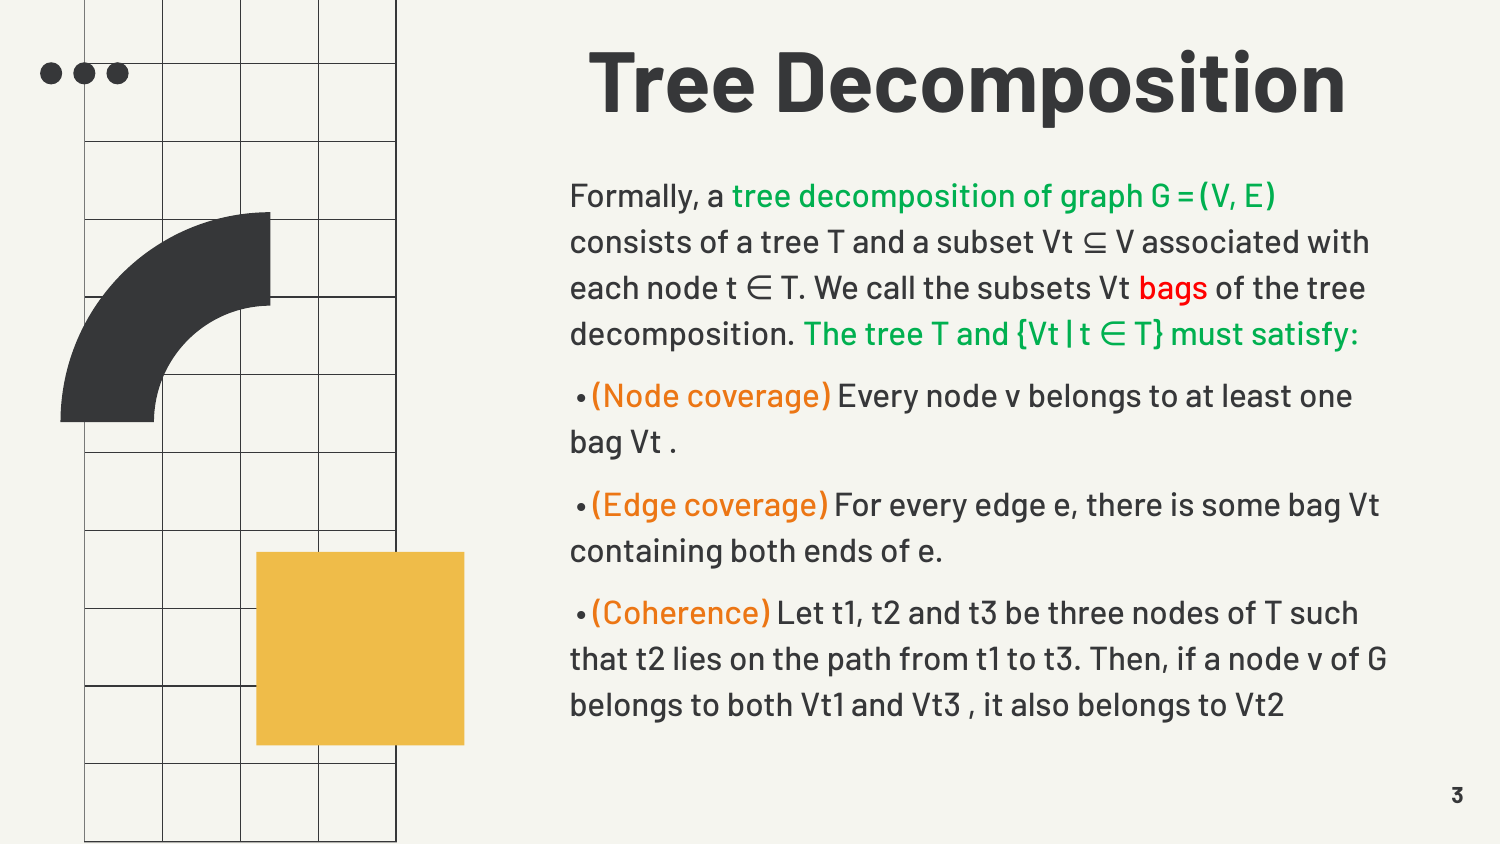

# Tree Decomposition
Formally, a tree decomposition of graph G = (V, E) consists of a tree T and a subset Vt ⊆ V associated with each node t ∈ T. We call the subsets Vt bags of the tree decomposition. The tree T and {Vt | t ∈ T} must satisfy:
 • (Node coverage) Every node v belongs to at least one bag Vt .
 • (Edge coverage) For every edge e, there is some bag Vt containing both ends of e.
 • (Coherence) Let t1, t2 and t3 be three nodes of T such that t2 lies on the path from t1 to t3. Then, if a node v of G belongs to both Vt1 and Vt3 , it also belongs to Vt2

3